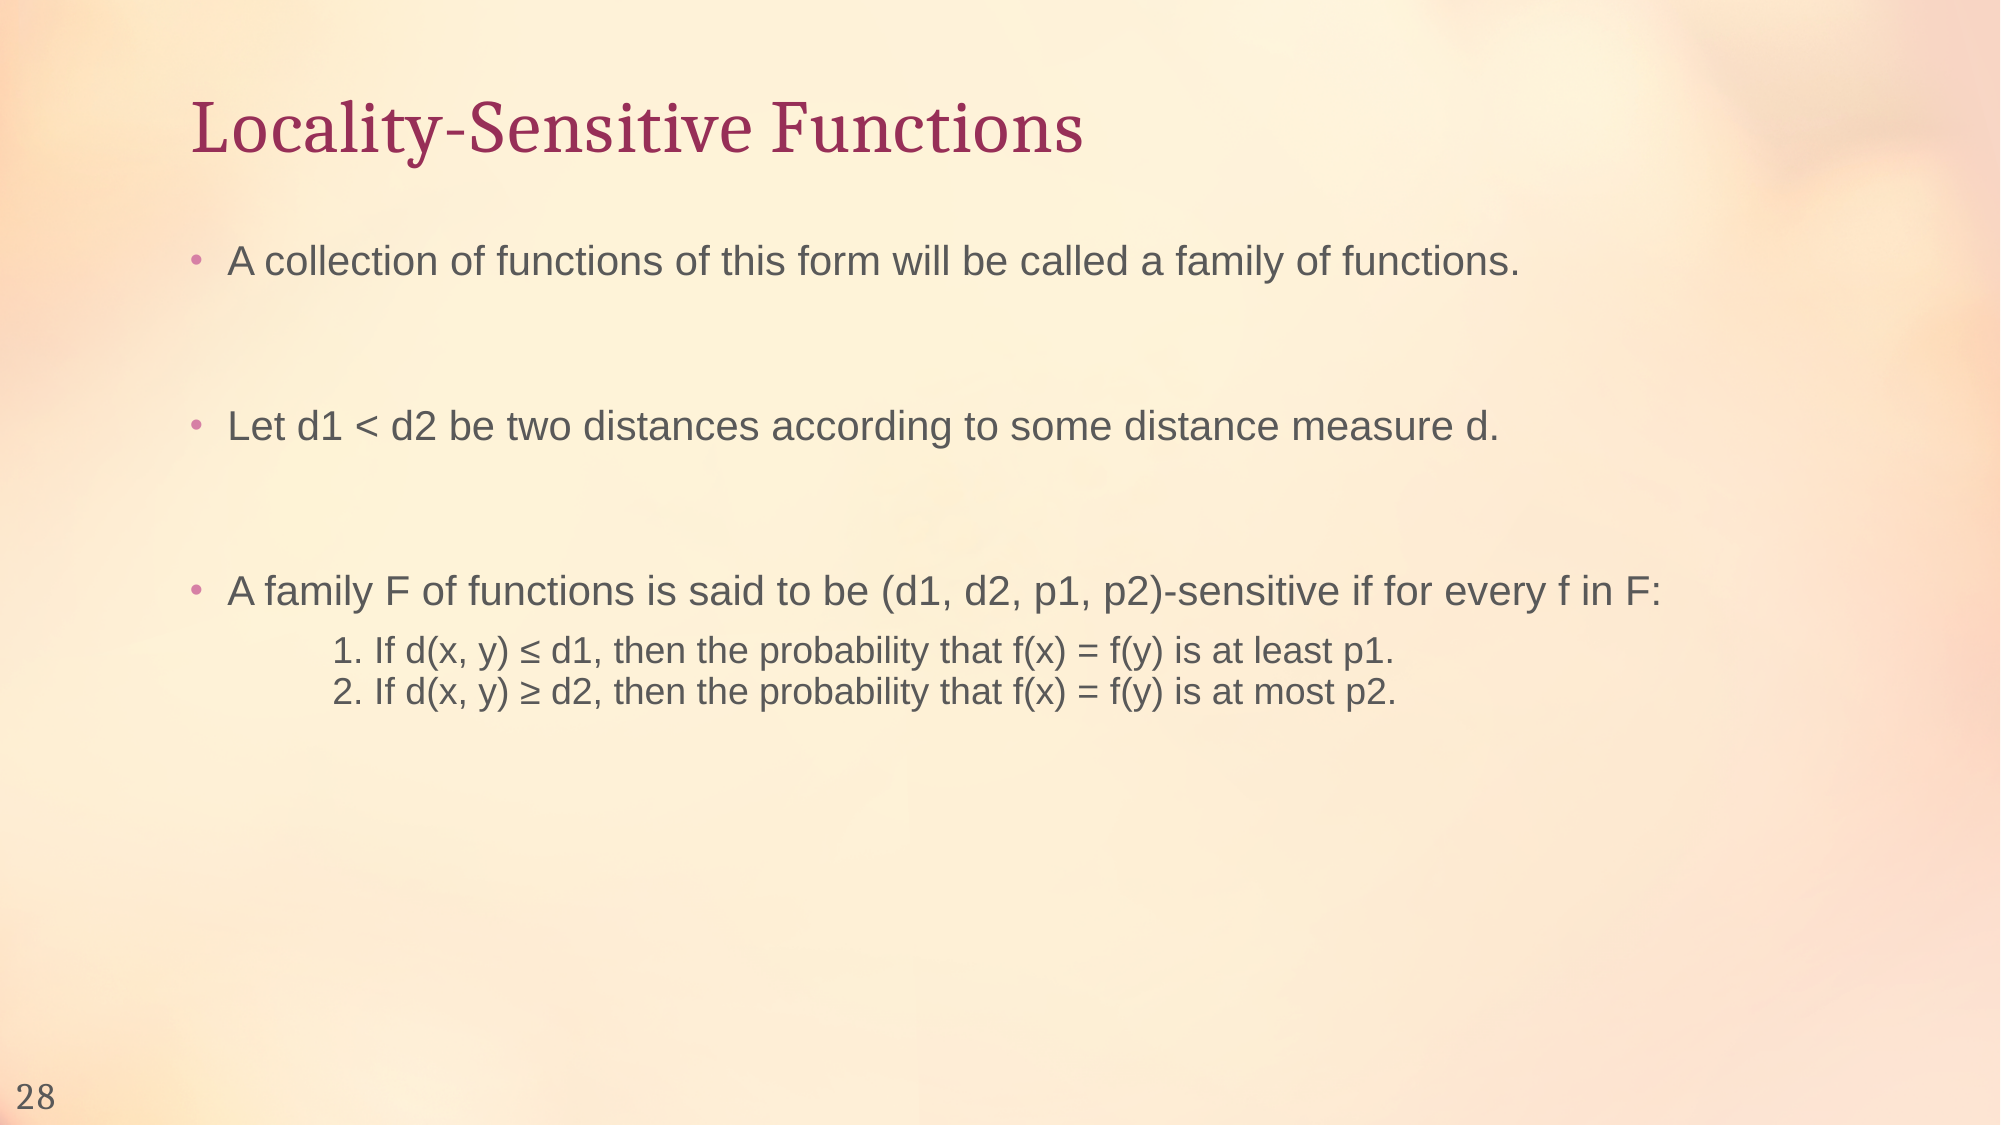

# Locality-Sensitive Functions
A collection of functions of this form will be called a family of functions.

Let d1 < d2 be two distances according to some distance measure d.

A family F of functions is said to be (d1, d2, p1, p2)-sensitive if for every f in F:
1. If d(x, y) ≤ d1, then the probability that f(x) = f(y) is at least p1.
2. If d(x, y) ≥ d2, then the probability that f(x) = f(y) is at most p2.
28